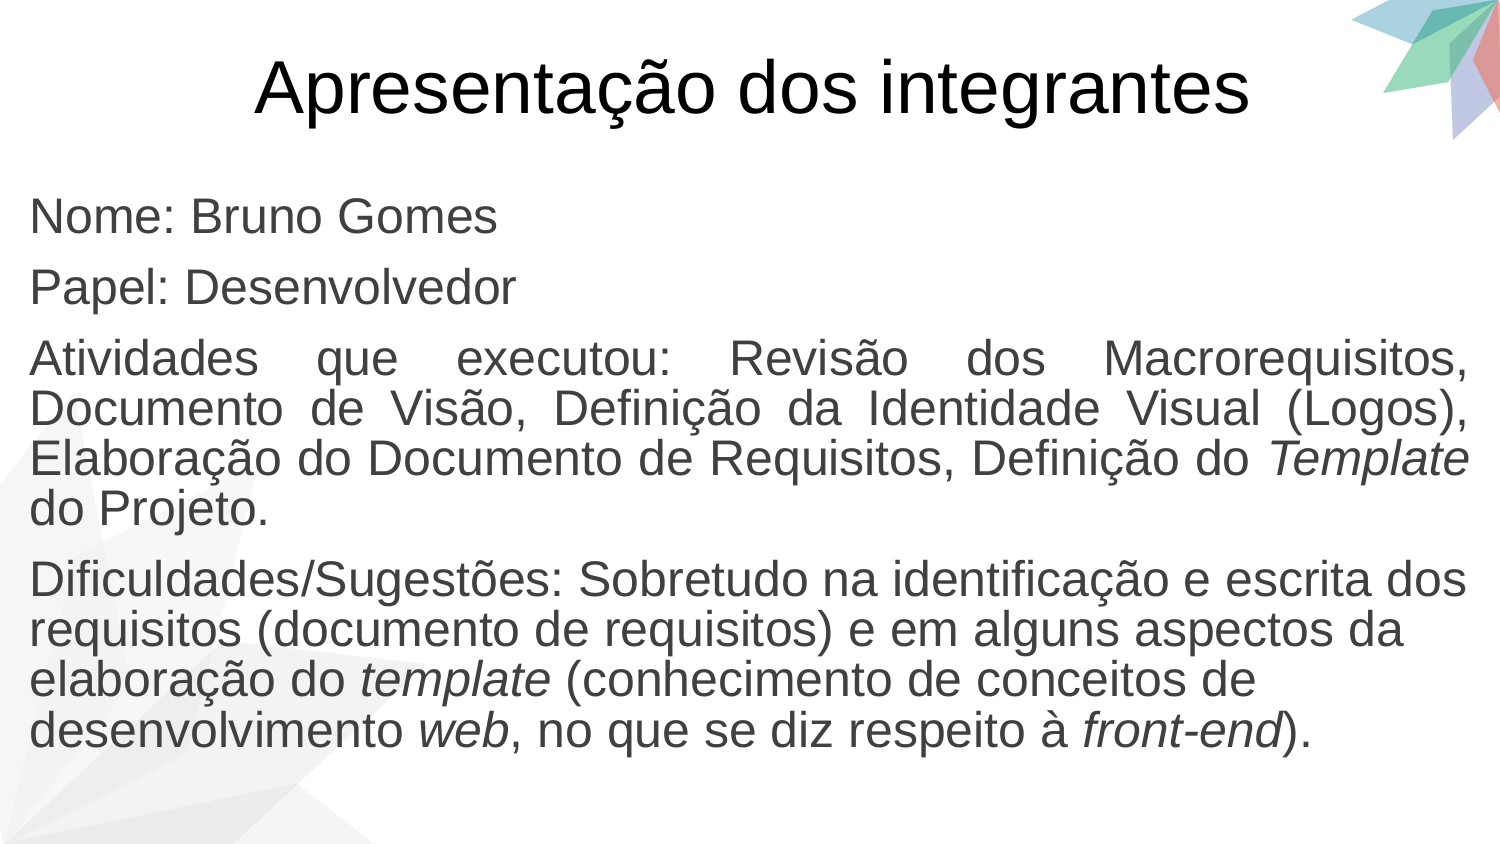

Apresentação dos integrantes
Nome: Bruno Gomes
Papel: Desenvolvedor
Atividades que executou: Revisão dos Macrorequisitos, Documento de Visão, Definição da Identidade Visual (Logos), Elaboração do Documento de Requisitos, Definição do Template do Projeto.
Dificuldades/Sugestões: Sobretudo na identificação e escrita dos requisitos (documento de requisitos) e em alguns aspectos da elaboração do template (conhecimento de conceitos de desenvolvimento web, no que se diz respeito à front-end).